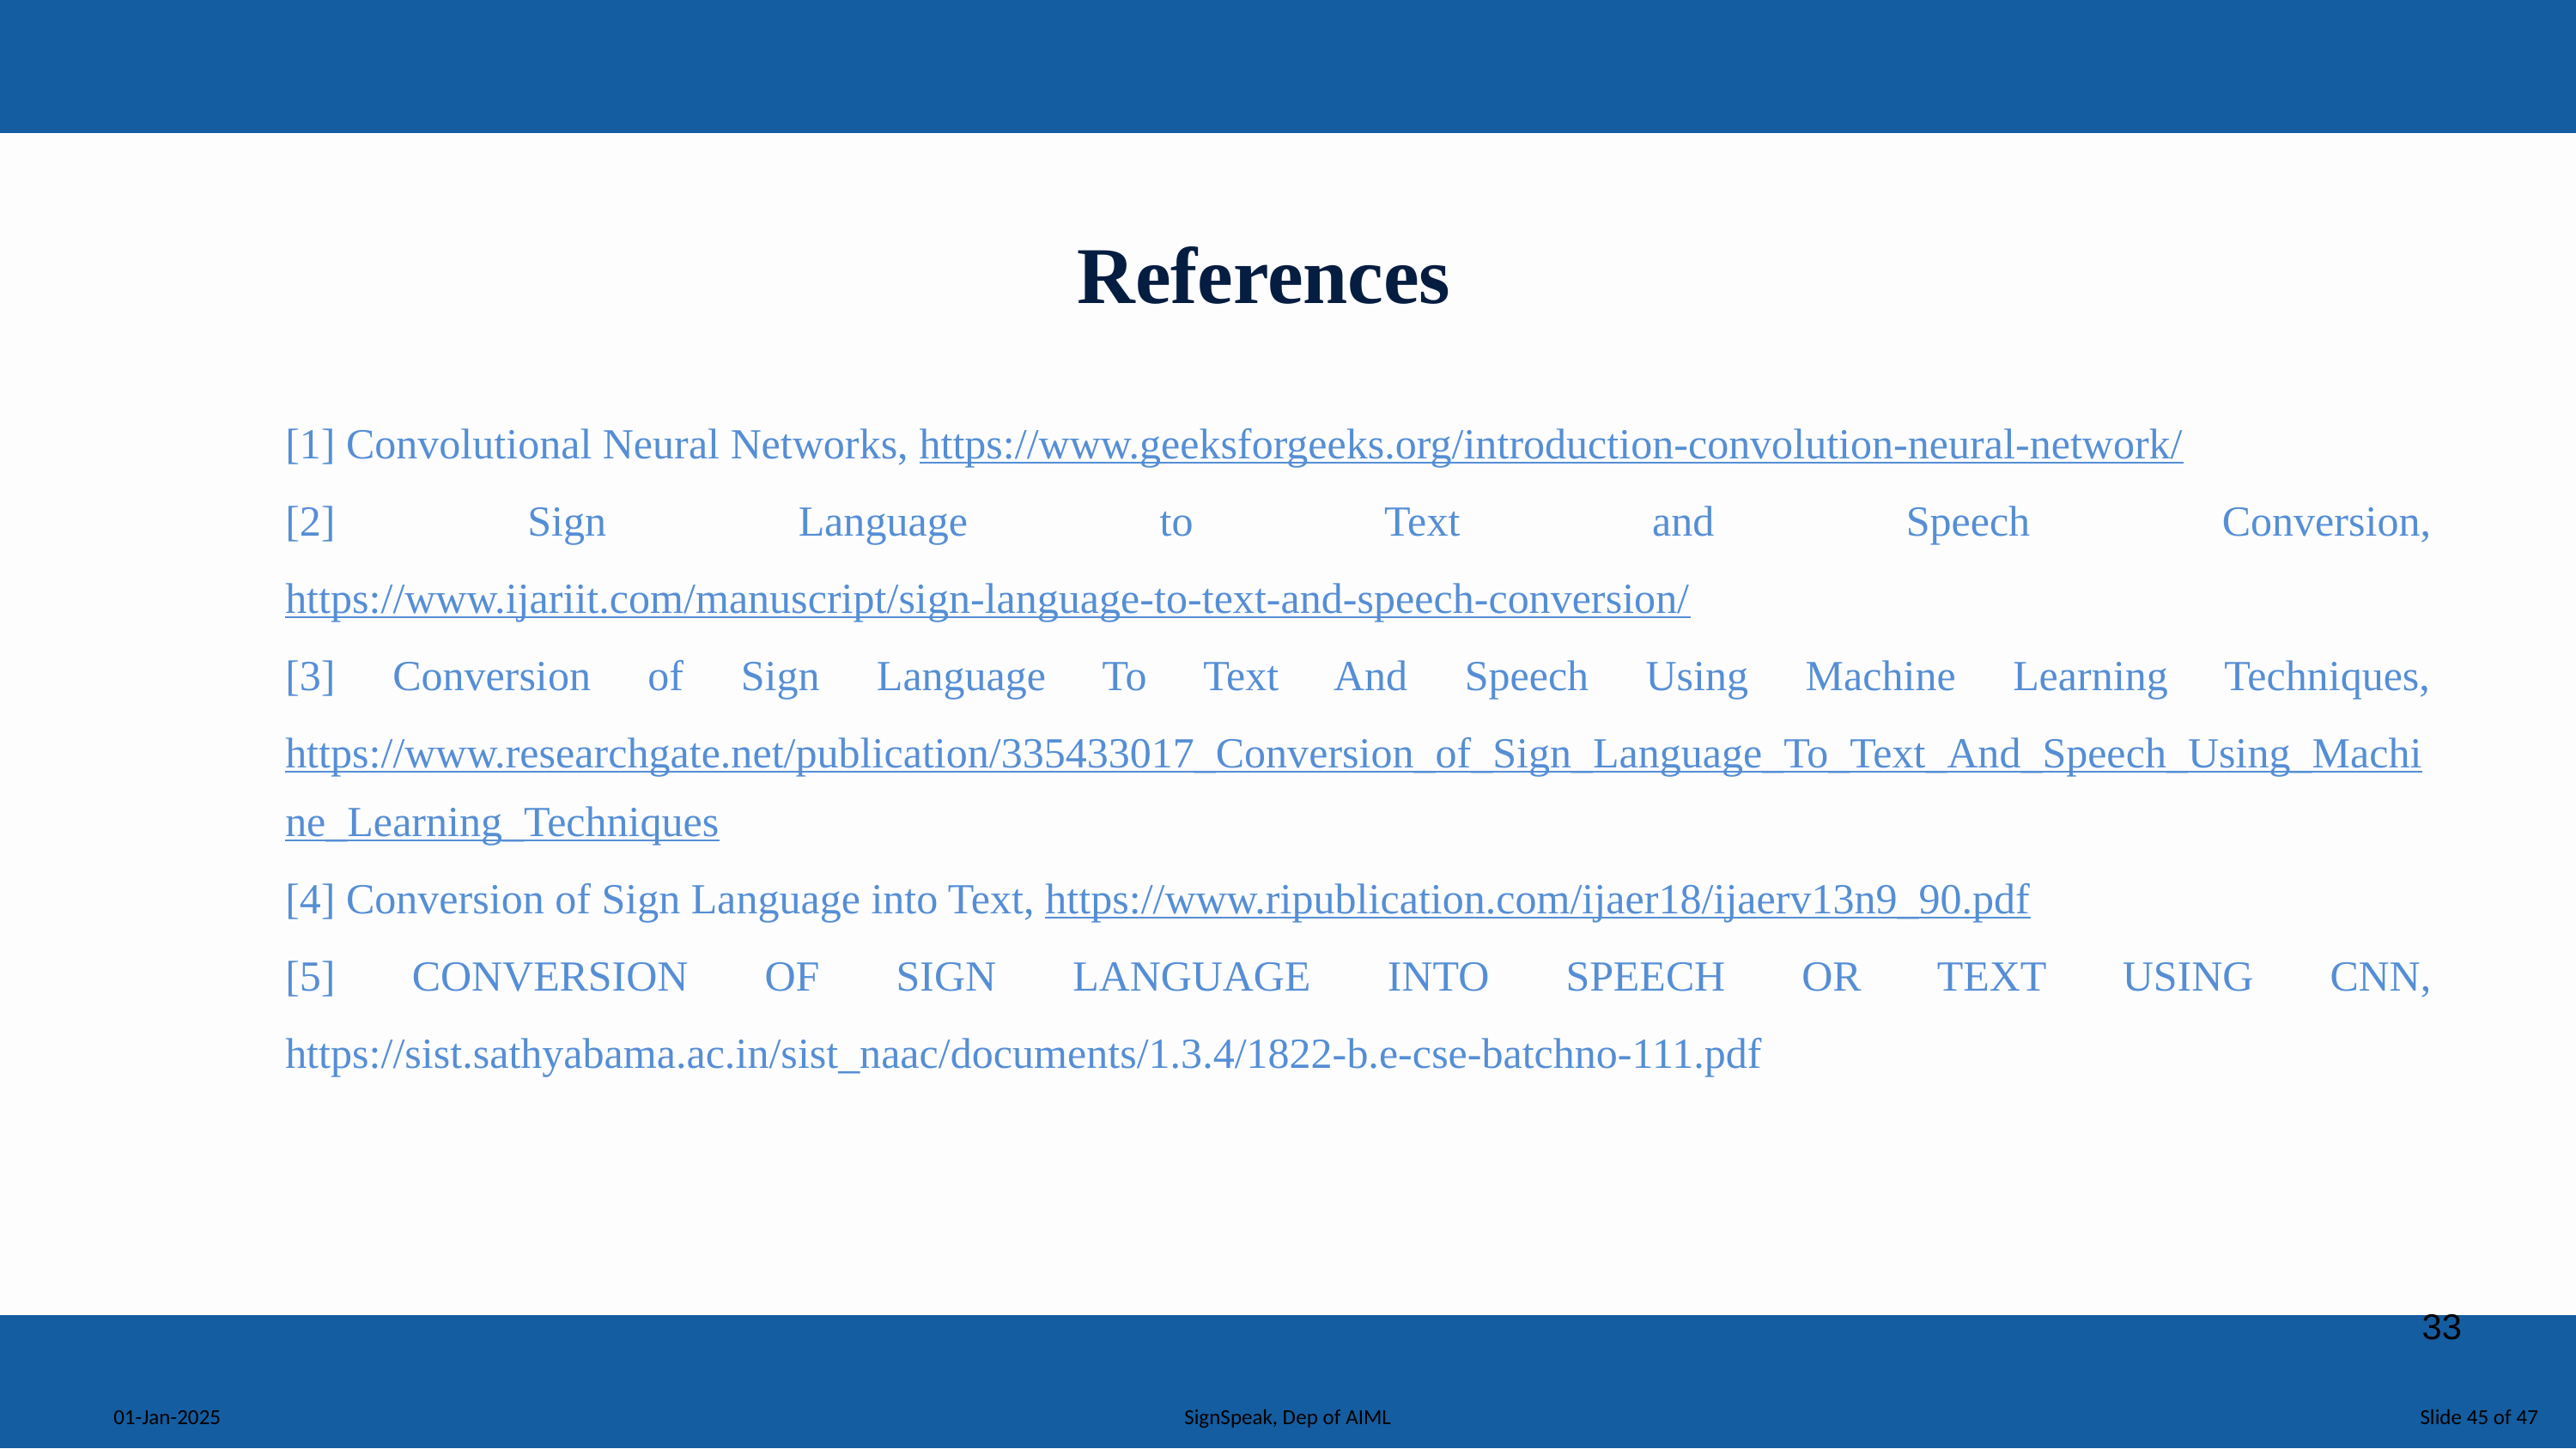

References
[1] Convolutional Neural Networks, https://www.geeksforgeeks.org/introduction-convolution-neural-network/
[2] Sign Language to Text and Speech Conversion, https://www.ijariit.com/manuscript/sign-language-to-text-and-speech-conversion/
[3] Conversion of Sign Language To Text And Speech Using Machine Learning Techniques, https://www.researchgate.net/publication/335433017_Conversion_of_Sign_Language_To_Text_And_Speech_Using_Machine_Learning_Techniques
[4] Conversion of Sign Language into Text, https://www.ripublication.com/ijaer18/ijaerv13n9_90.pdf
[5] CONVERSION OF SIGN LANGUAGE INTO SPEECH OR TEXT USING CNN, https://sist.sathyabama.ac.in/sist_naac/documents/1.3.4/1822-b.e-cse-batchno-111.pdf

Aaron Loeb
Alfredo Torres
Daniel Gallego
Olivia Wilson
CEO & Founder
Project manager
CEO & Founder
Marketing Head
33

01-Jan-2025
SignSpeak, Dep of AIML
Slide 45 of 47